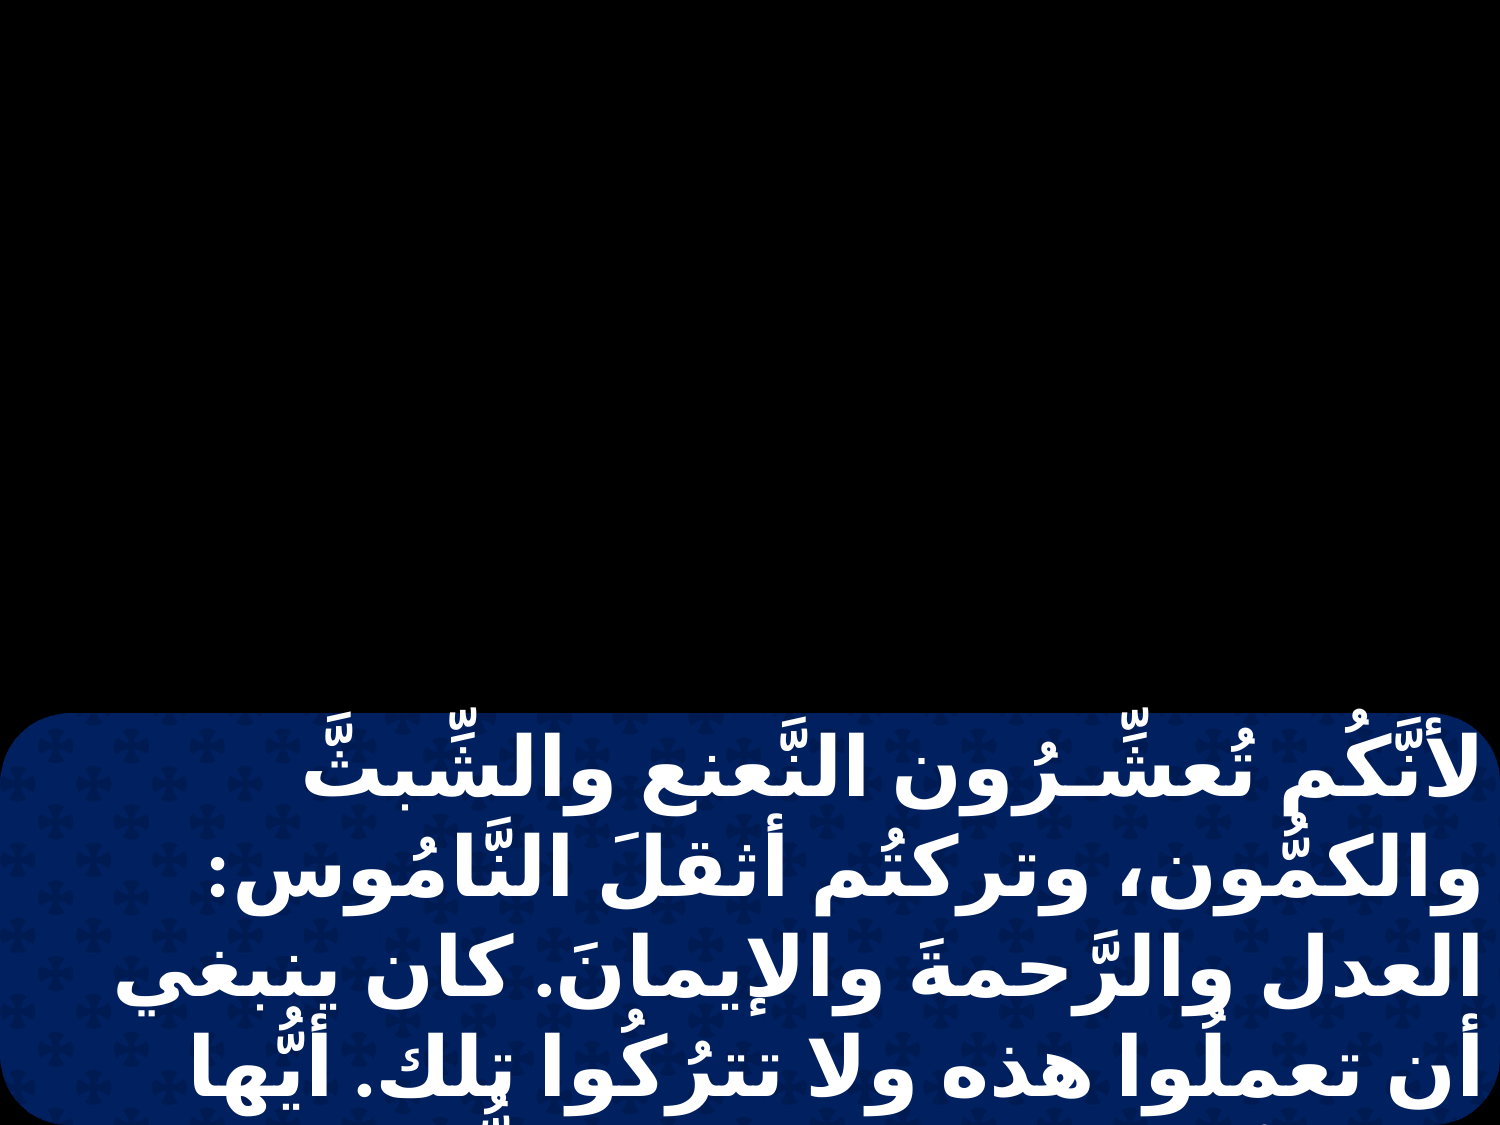

لأنَّكُم تُعشِّـرُون النَّعنع والشِّبثَّ والكمُّون، وتركتُم أثقلَ النَّامُوس: العدل والرَّحمةَ والإيمانَ. كان ينبغي أن تعملُوا هذه ولا تترُكُوا تلك. أيُّها القادةُ العُميانُ! الذين يُصفُّون عن البعُوضةِ ويبلعُون الجملَ. ويلٌ لكُم